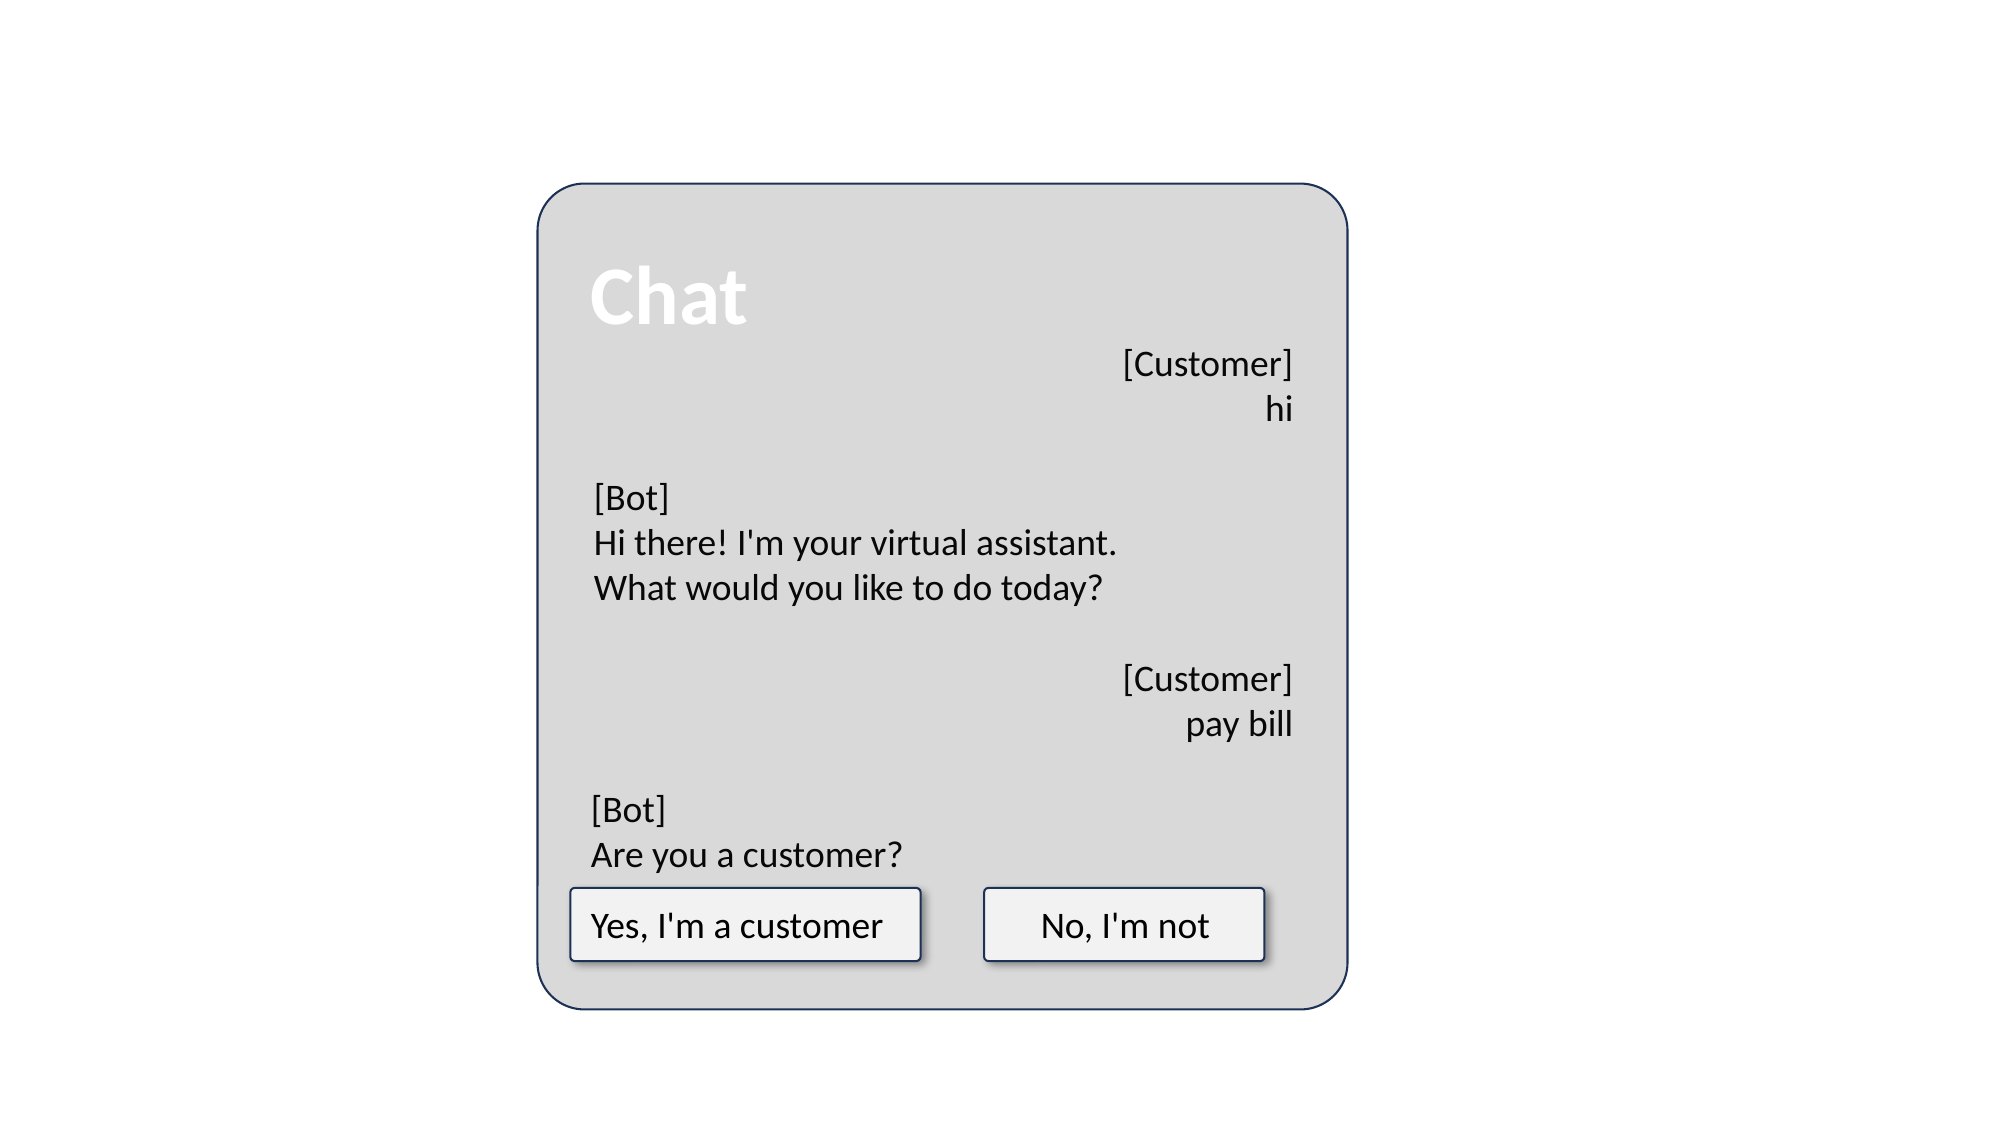

Chat
[Customer]
hi
[Bot]
Hi there! I'm your virtual assistant.
What would you like to do today?
[Customer]
pay bill
[Bot]
Are you a customer?

Yes, I'm a customer 	No, I'm not